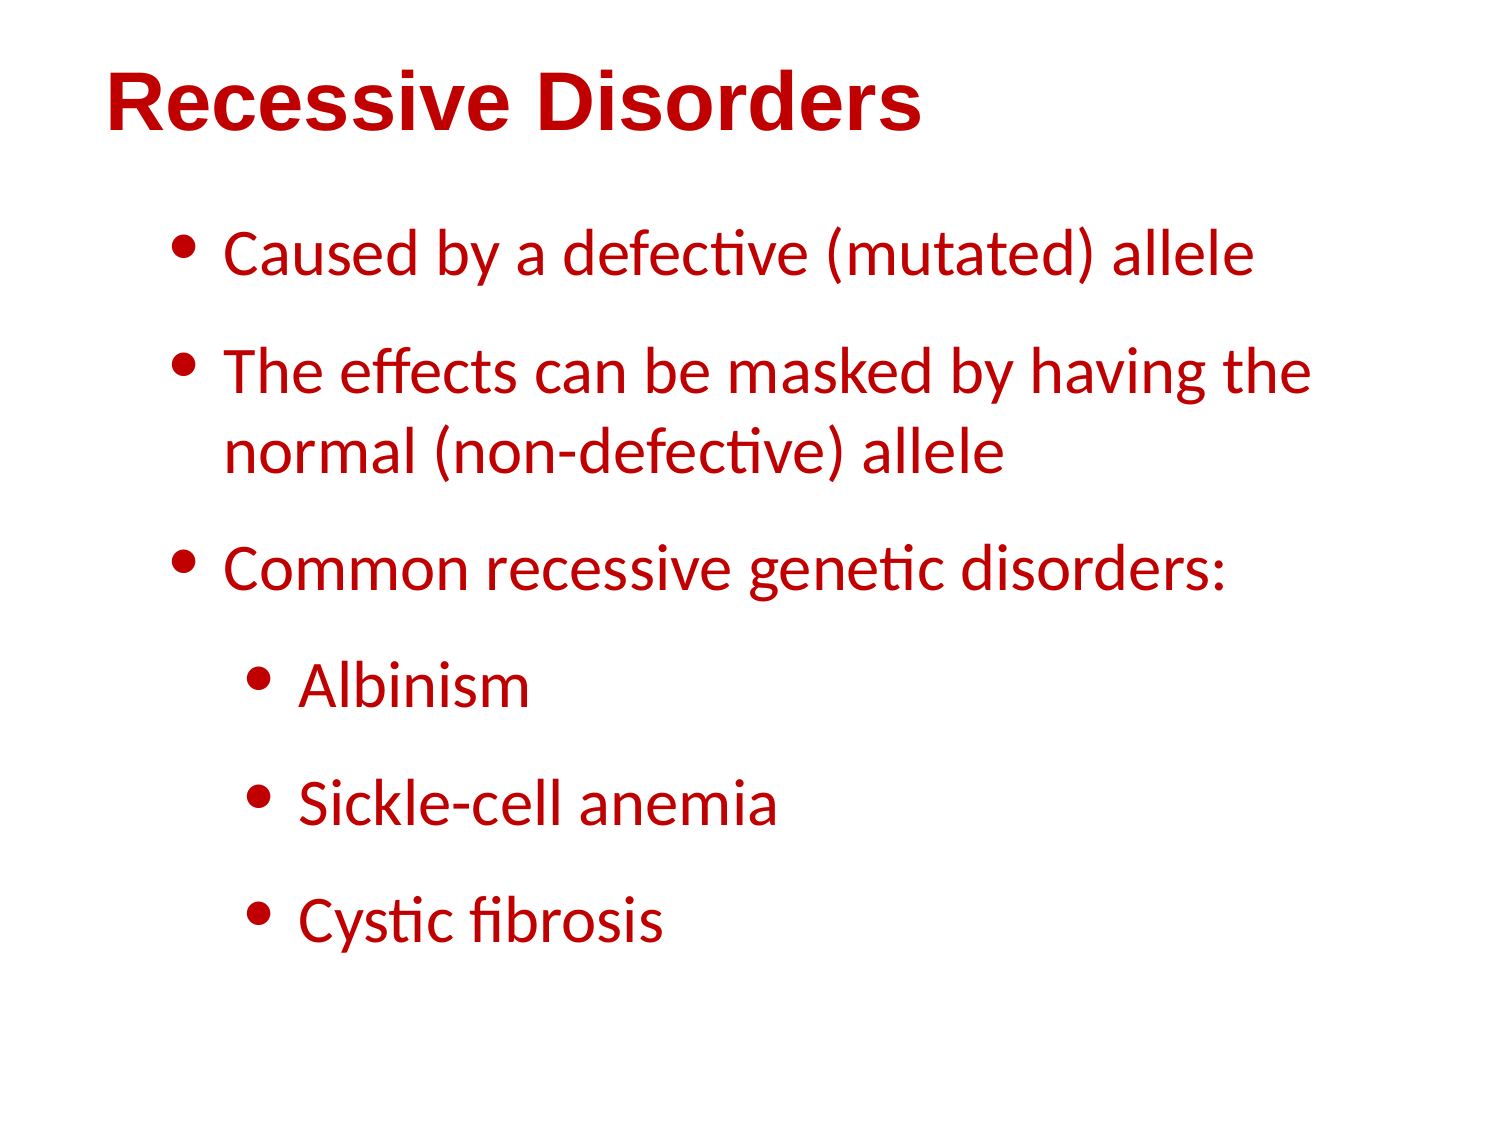

Recessive Disorders
Caused by a defective (mutated) allele
The effects can be masked by having the normal (non-defective) allele
Common recessive genetic disorders:
Albinism
Sickle-cell anemia
Cystic fibrosis